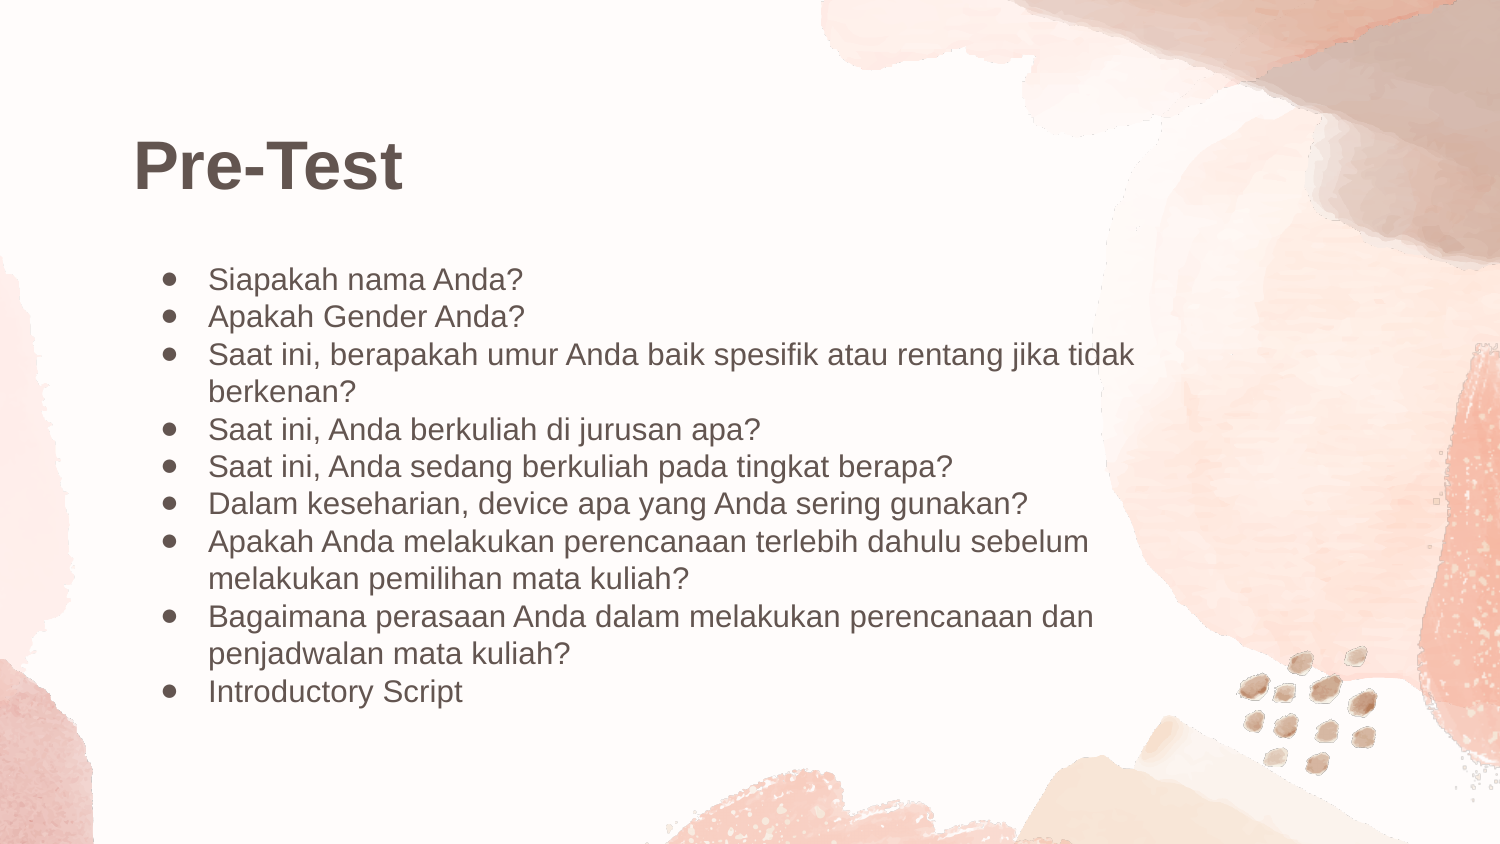

# Pre-Test
Siapakah nama Anda?
Apakah Gender Anda?
Saat ini, berapakah umur Anda baik spesifik atau rentang jika tidak berkenan?
Saat ini, Anda berkuliah di jurusan apa?
Saat ini, Anda sedang berkuliah pada tingkat berapa?
Dalam keseharian, device apa yang Anda sering gunakan?
Apakah Anda melakukan perencanaan terlebih dahulu sebelum melakukan pemilihan mata kuliah?
Bagaimana perasaan Anda dalam melakukan perencanaan dan penjadwalan mata kuliah?
Introductory Script